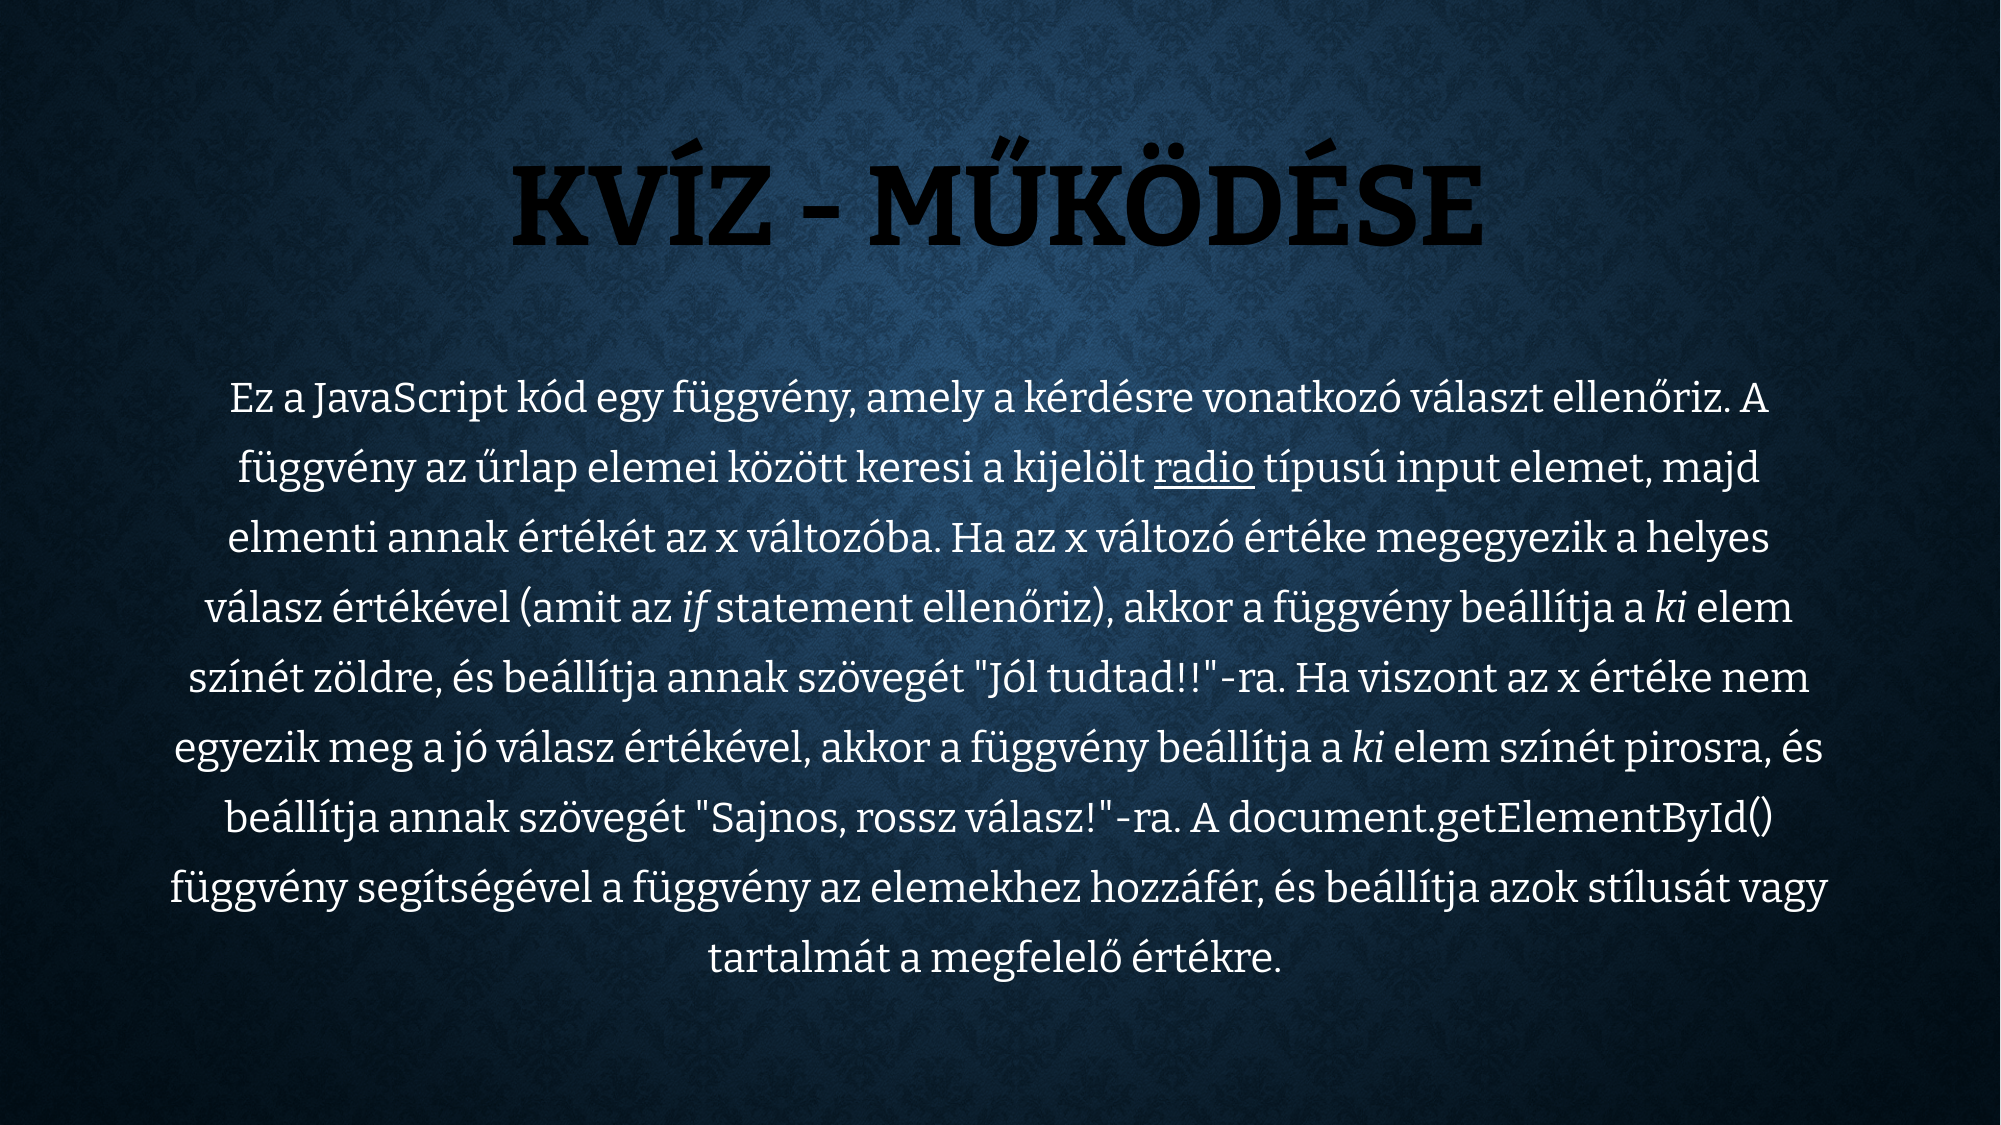

# Kvíz - működése
Ez a JavaScript kód egy függvény, amely a kérdésre vonatkozó választ ellenőriz. A függvény az űrlap elemei között keresi a kijelölt radio típusú input elemet, majd elmenti annak értékét az x változóba. Ha az x változó értéke megegyezik a helyes válasz értékével (amit az if statement ellenőriz), akkor a függvény beállítja a ki elem színét zöldre, és beállítja annak szövegét "Jól tudtad!!"-ra. Ha viszont az x értéke nem egyezik meg a jó válasz értékével, akkor a függvény beállítja a ki elem színét pirosra, és beállítja annak szövegét "Sajnos, rossz válasz!"-ra. A document.getElementById() függvény segítségével a függvény az elemekhez hozzáfér, és beállítja azok stílusát vagy tartalmát a megfelelő értékre.